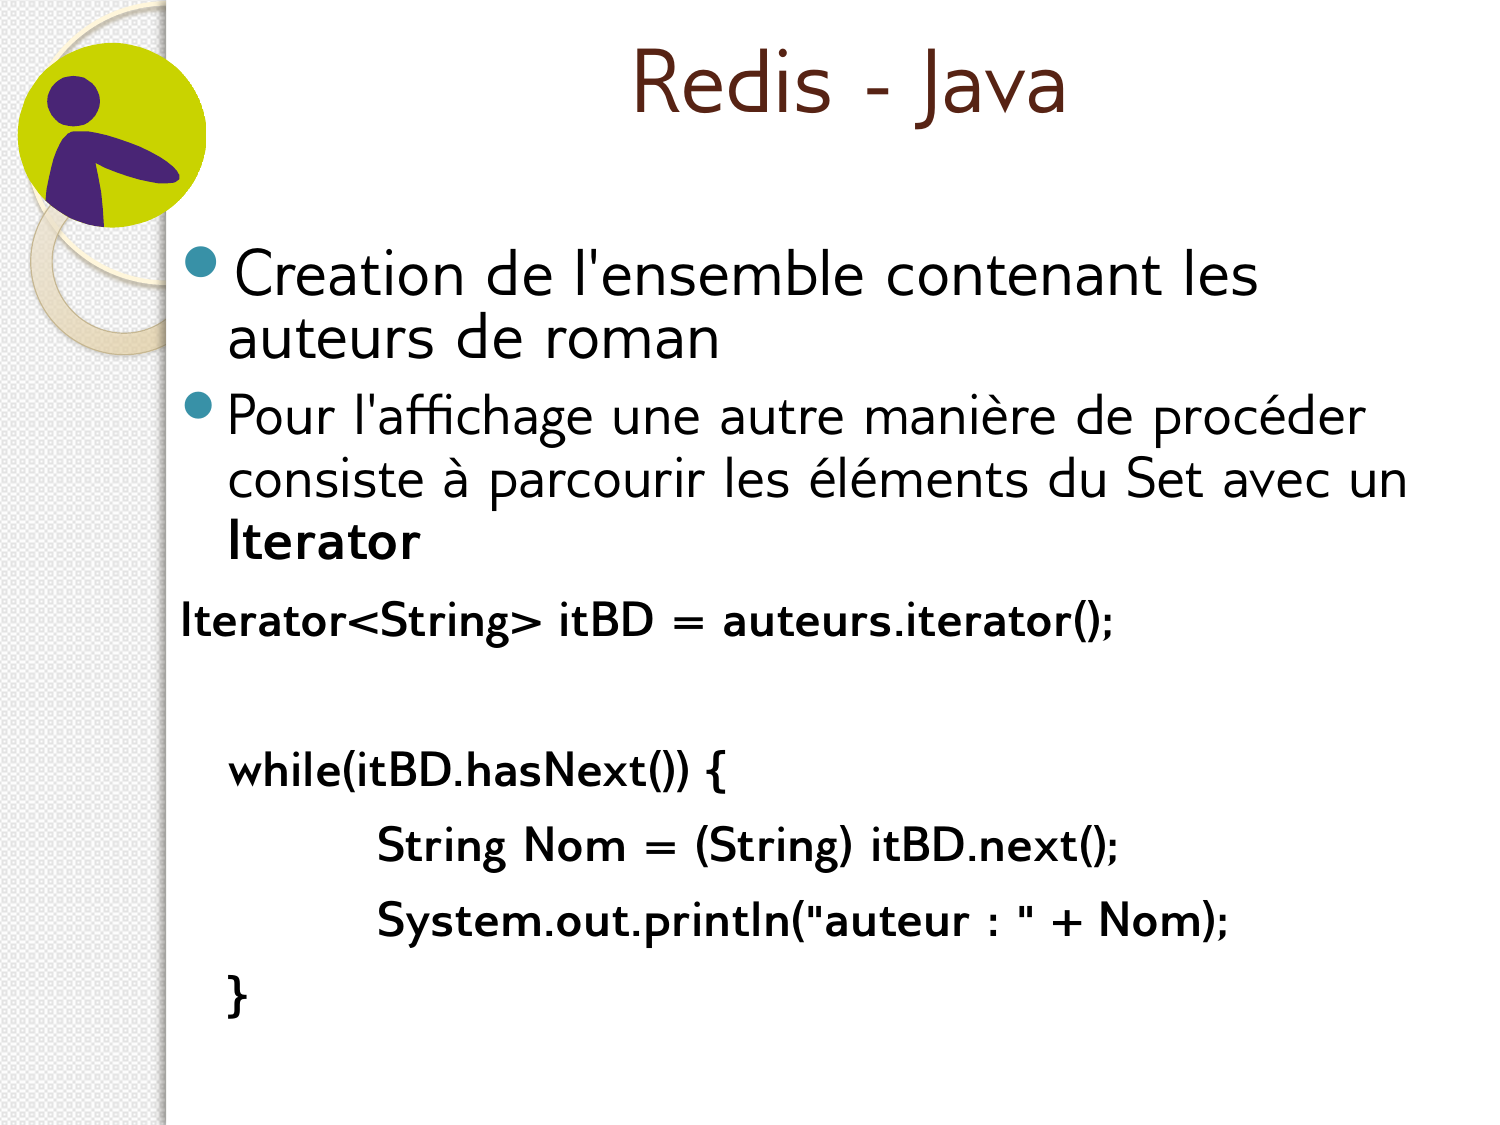

# Redis - Java

Creation de l'ensemble contenant les auteurs de roman
Pour l'affichage une autre manière de procéder consiste à parcourir les éléments du Set avec un Iterator
Iterator<String> itBD = auteurs.iterator();

	while(itBD.hasNext()) {
		String Nom = (String) itBD.next();
		System.out.println("auteur : " + Nom);
	}